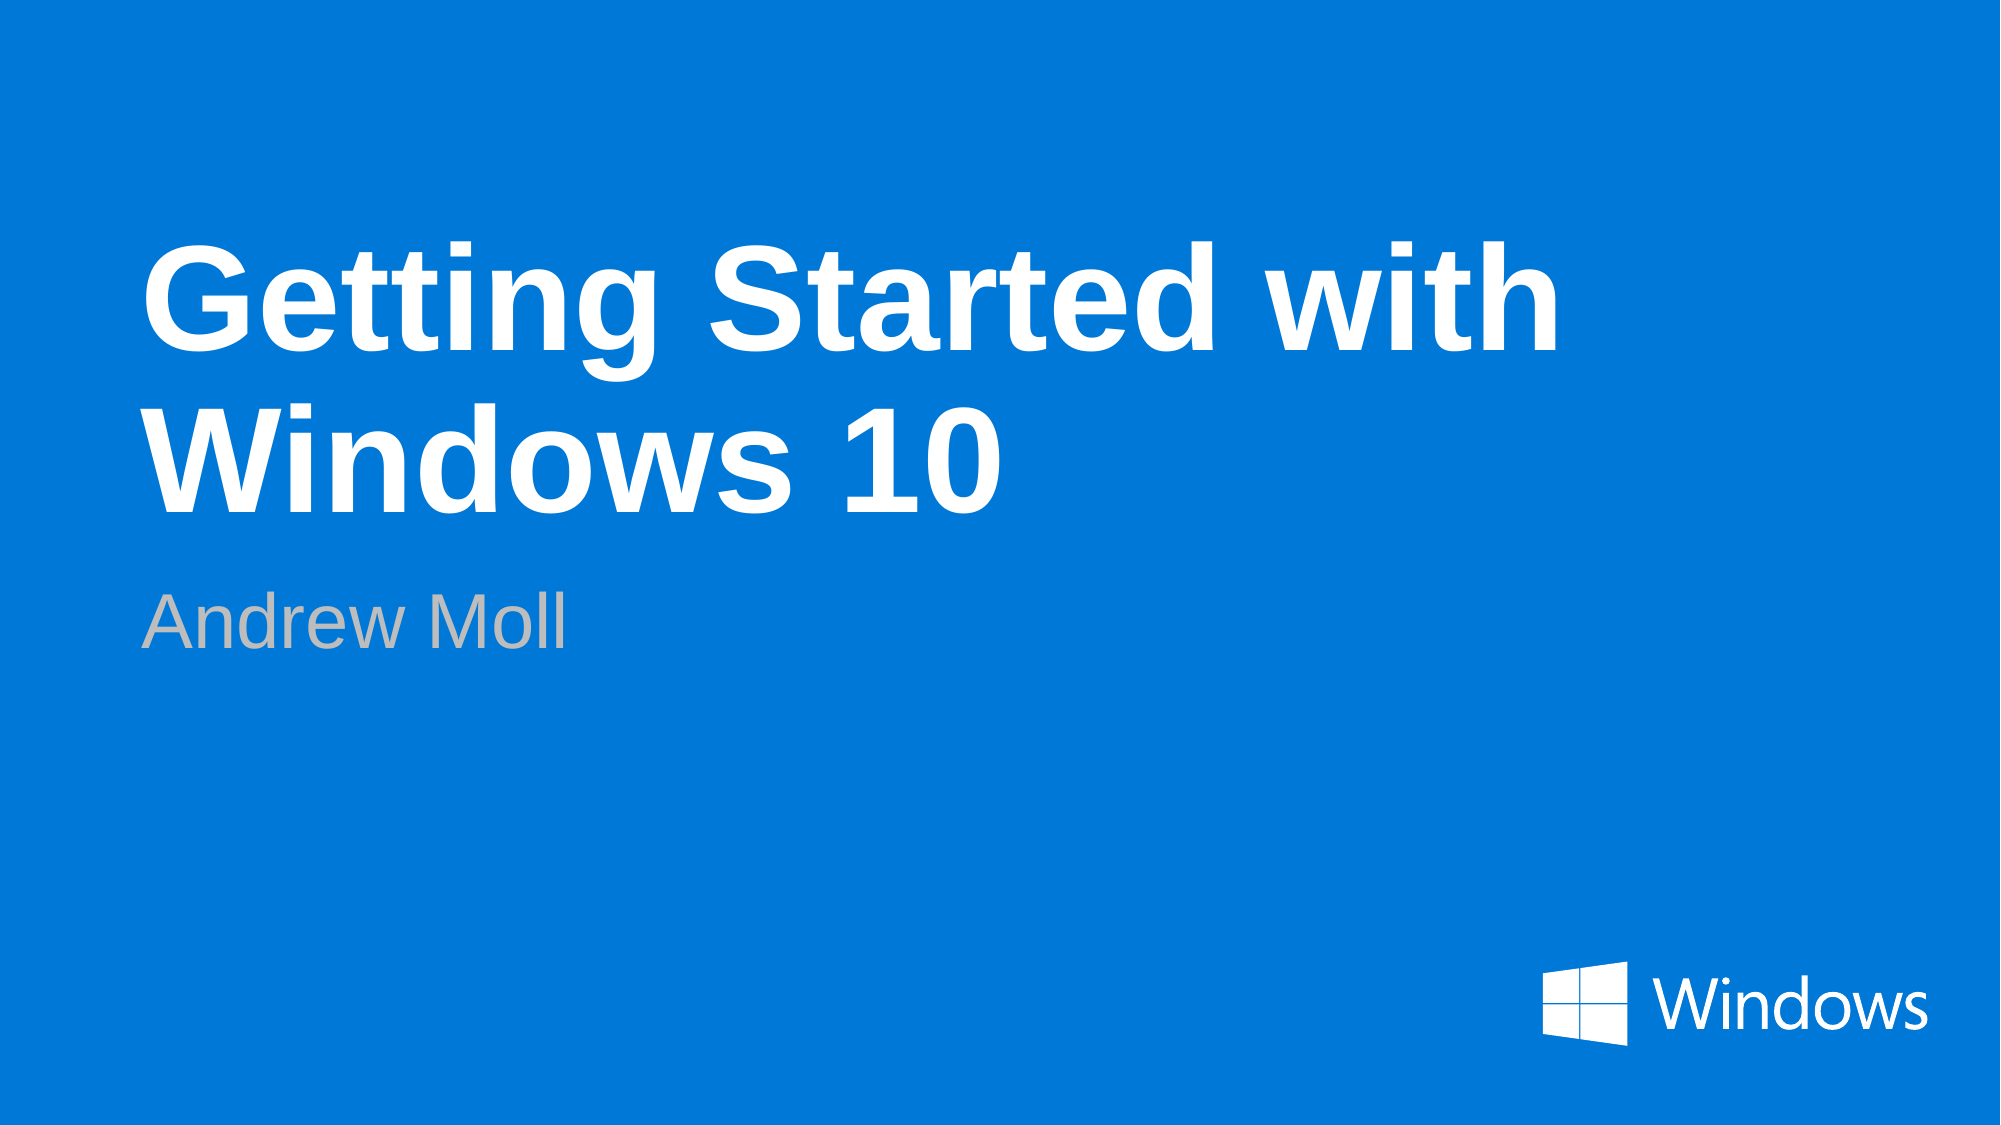

# Getting Started with Windows 10
Andrew Moll